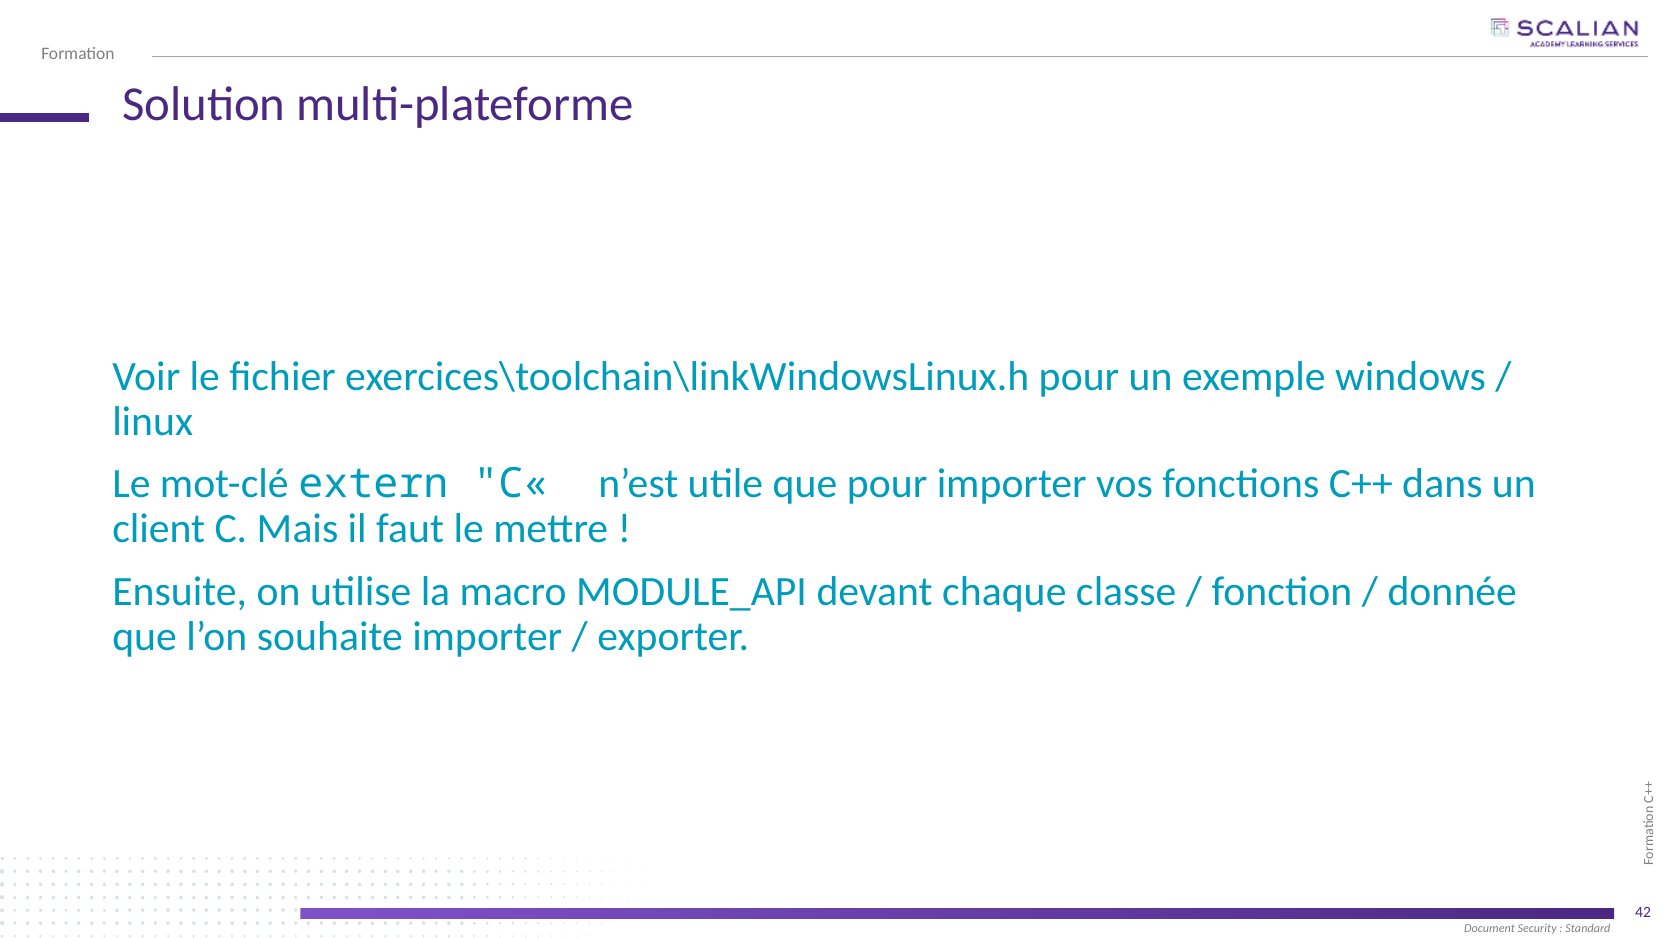

# Solution multi-plateforme

Voir le fichier exercices\toolchain\linkWindowsLinux.h pour un exemple windows / linux
Le mot-clé extern "C«  n’est utile que pour importer vos fonctions C++ dans un client C. Mais il faut le mettre !
Ensuite, on utilise la macro MODULE_API devant chaque classe / fonction / donnée que l’on souhaite importer / exporter.